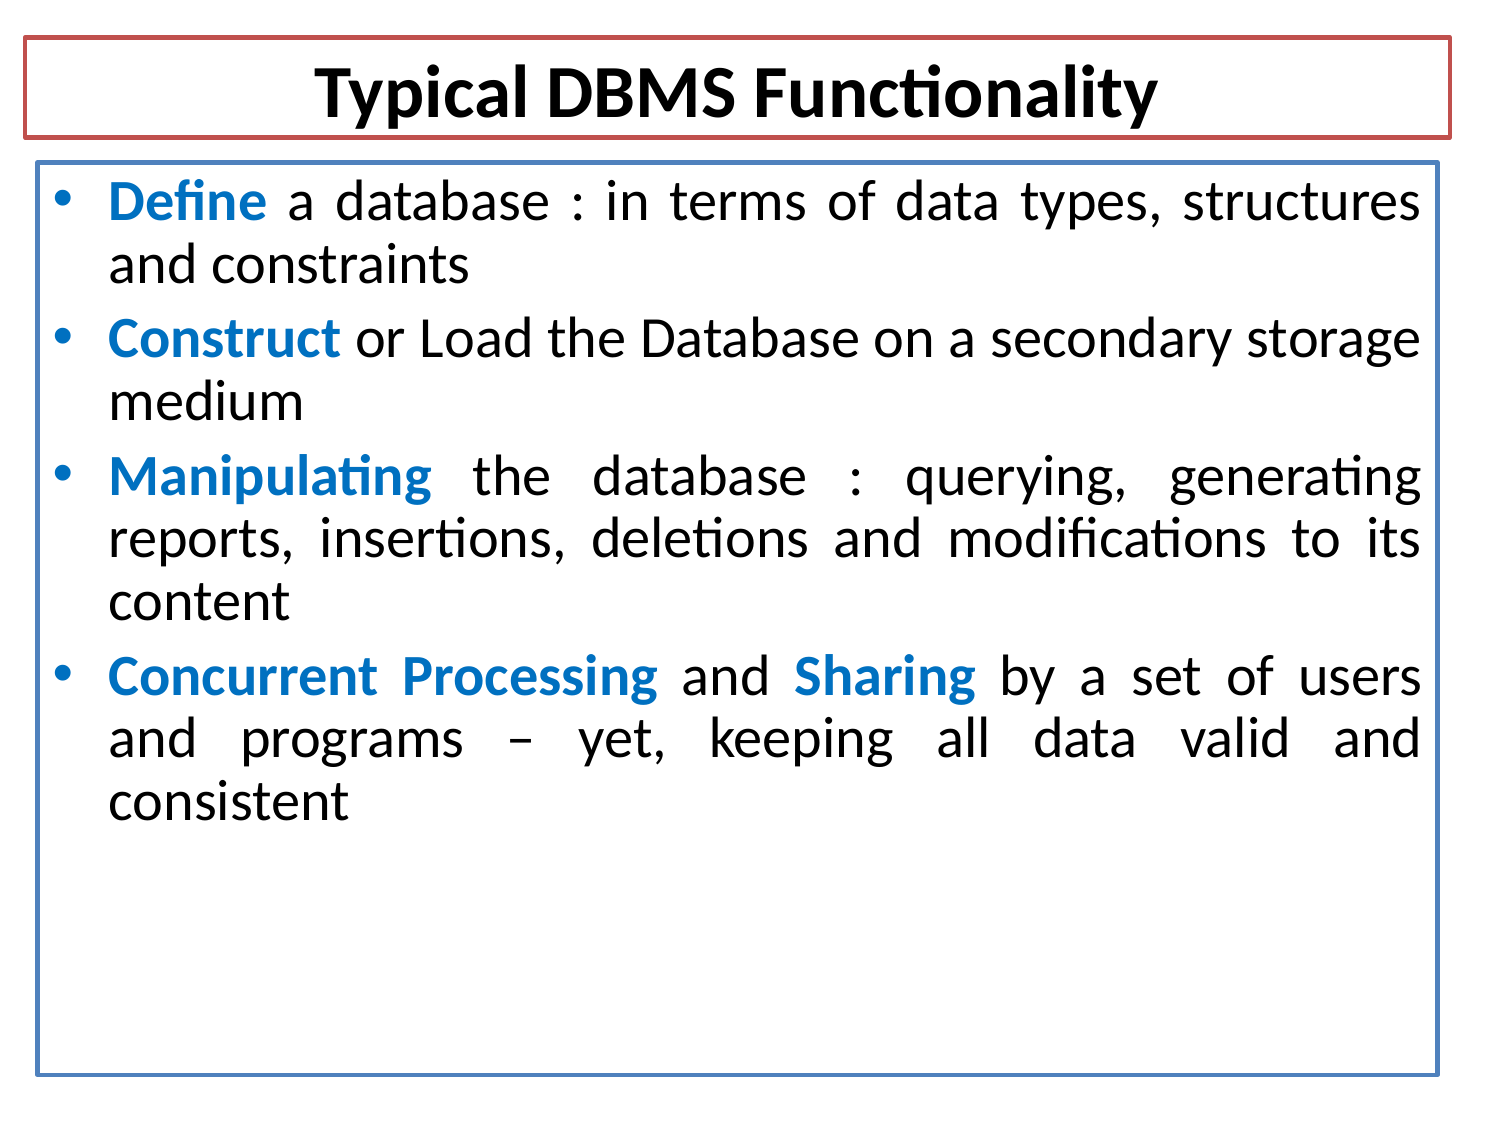

# Typical DBMS Functionality
Define a database : in terms of data types, structures and constraints
Construct or Load the Database on a secondary storage medium
Manipulating the database : querying, generating reports, insertions, deletions and modifications to its content
Concurrent Processing and Sharing by a set of users and programs – yet, keeping all data valid and consistent